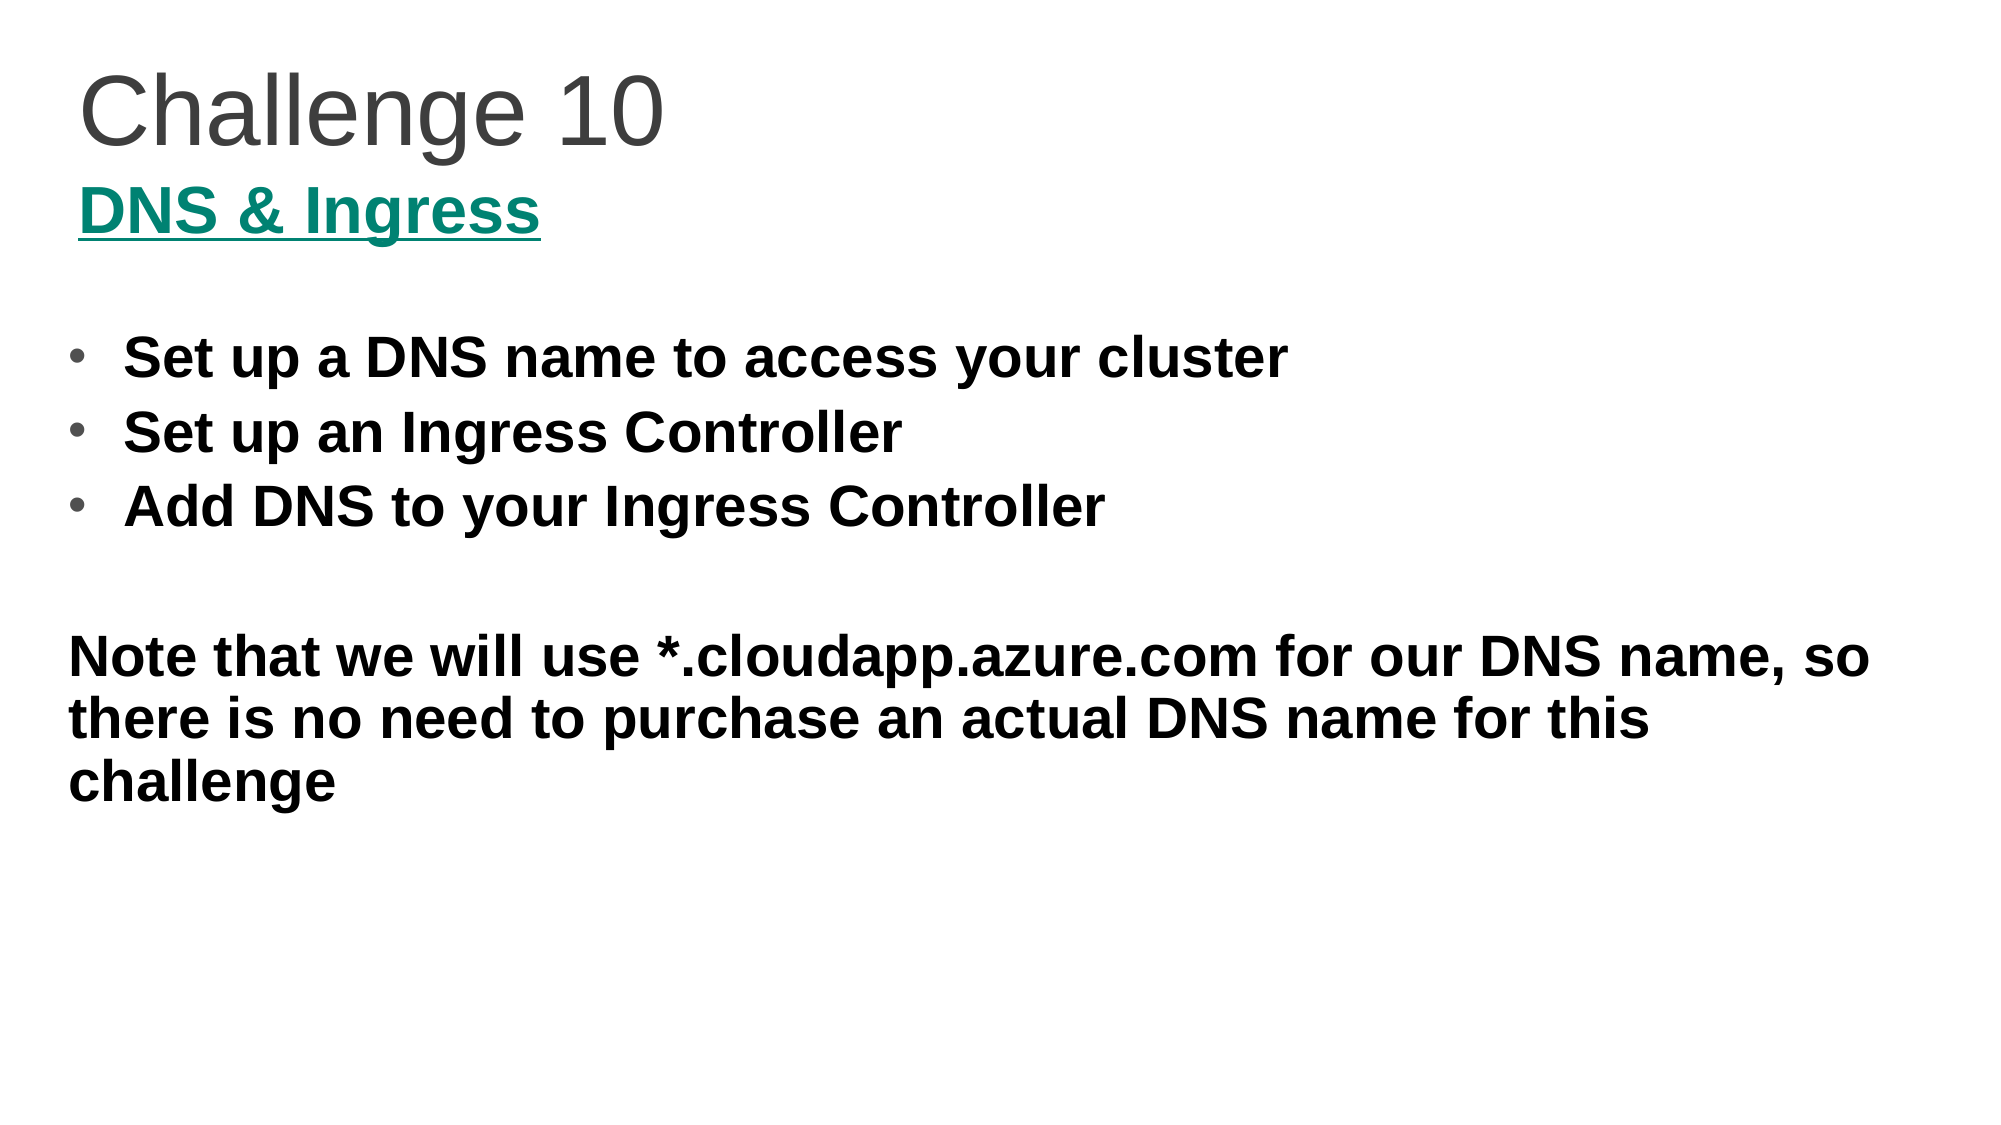

Challenge 10
DNS & Ingress
Set up a DNS name to access your cluster
Set up an Ingress Controller
Add DNS to your Ingress Controller

Note that we will use *.cloudapp.azure.com for our DNS name, so there is no need to purchase an actual DNS name for this challenge